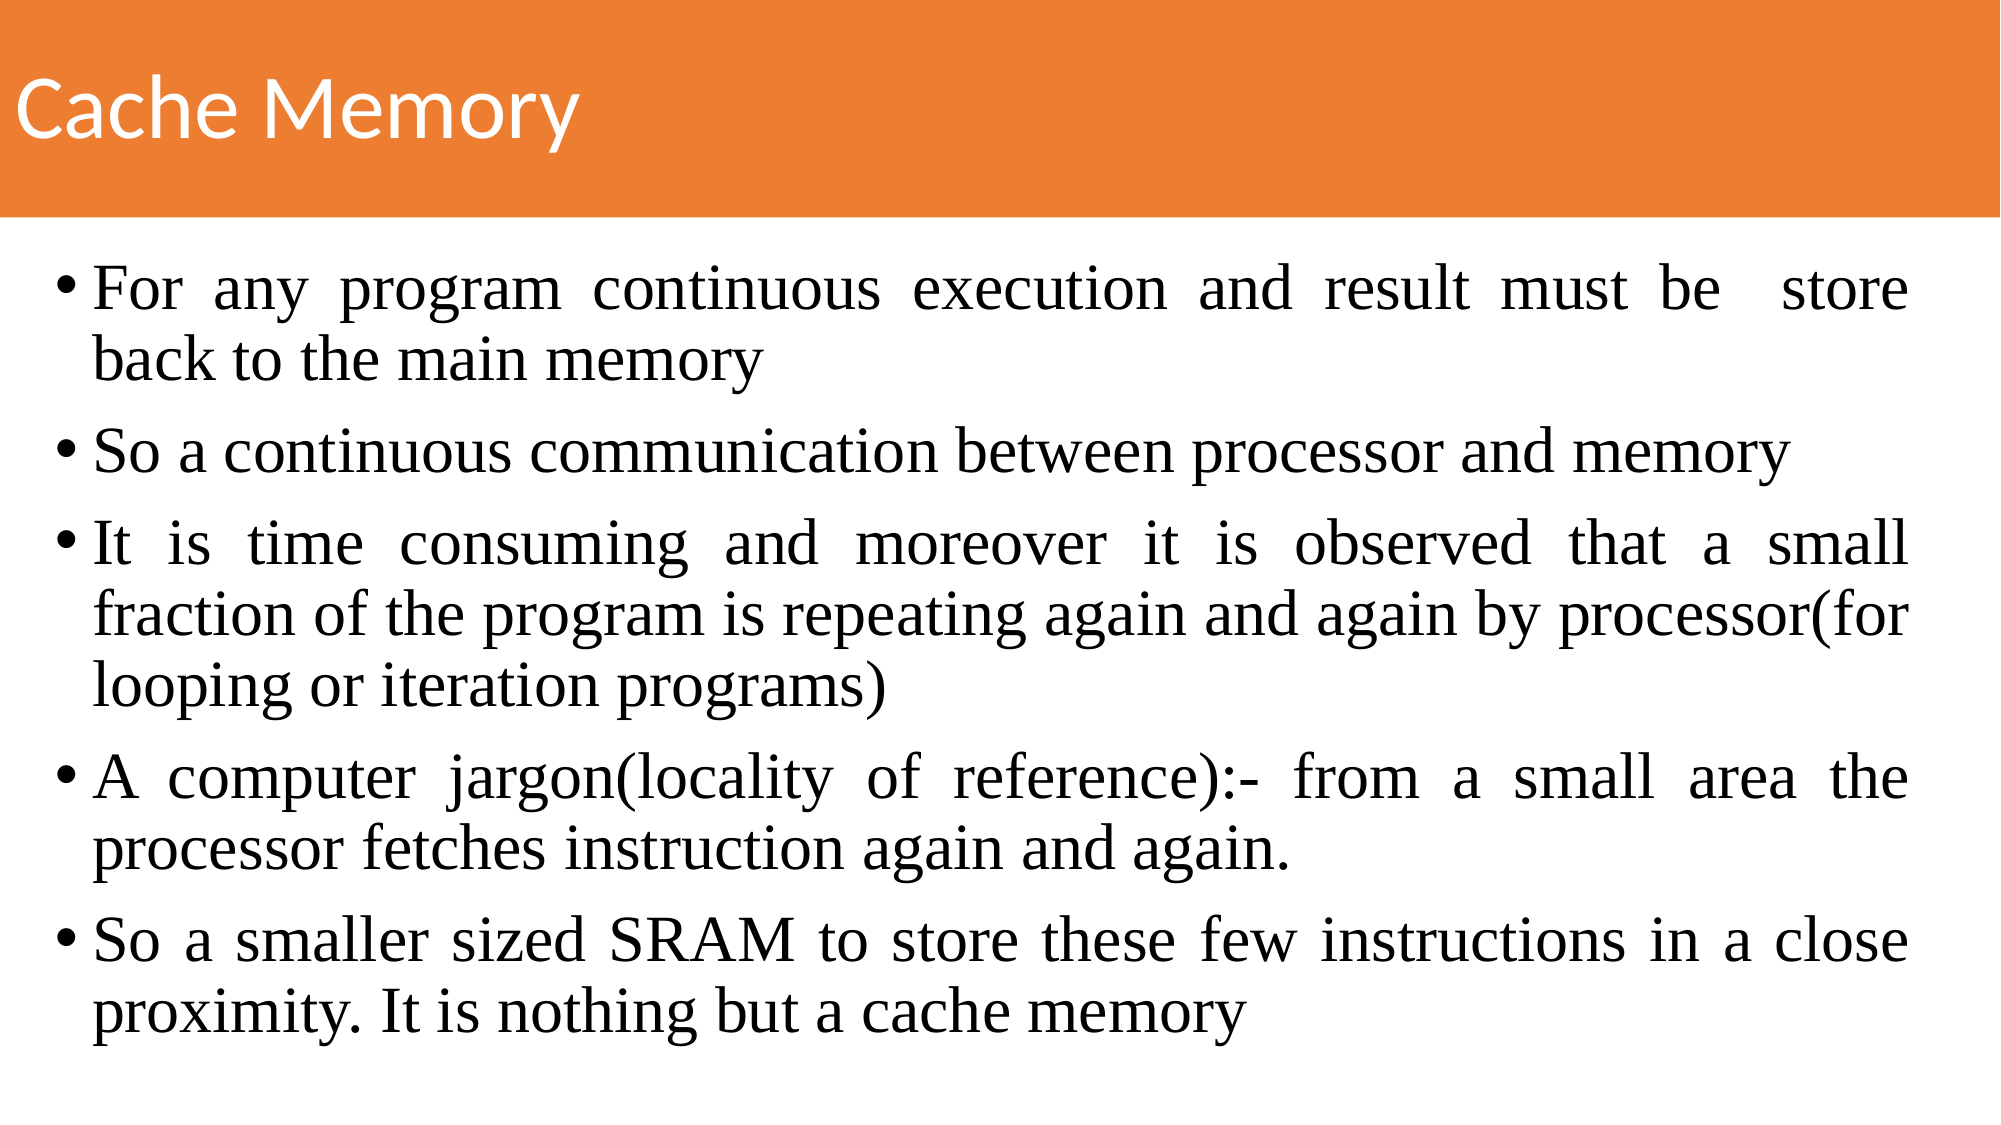

# Cache Memory
For any program continuous execution and result must be  store back to the main memory
So a continuous communication between processor and memory
It is time consuming and moreover it is observed that a small fraction of the program is repeating again and again by processor(for looping or iteration programs)
A computer jargon(locality of reference):- from a small area the processor fetches instruction again and again.
So a smaller sized SRAM to store these few instructions in a close proximity. It is nothing but a cache memory